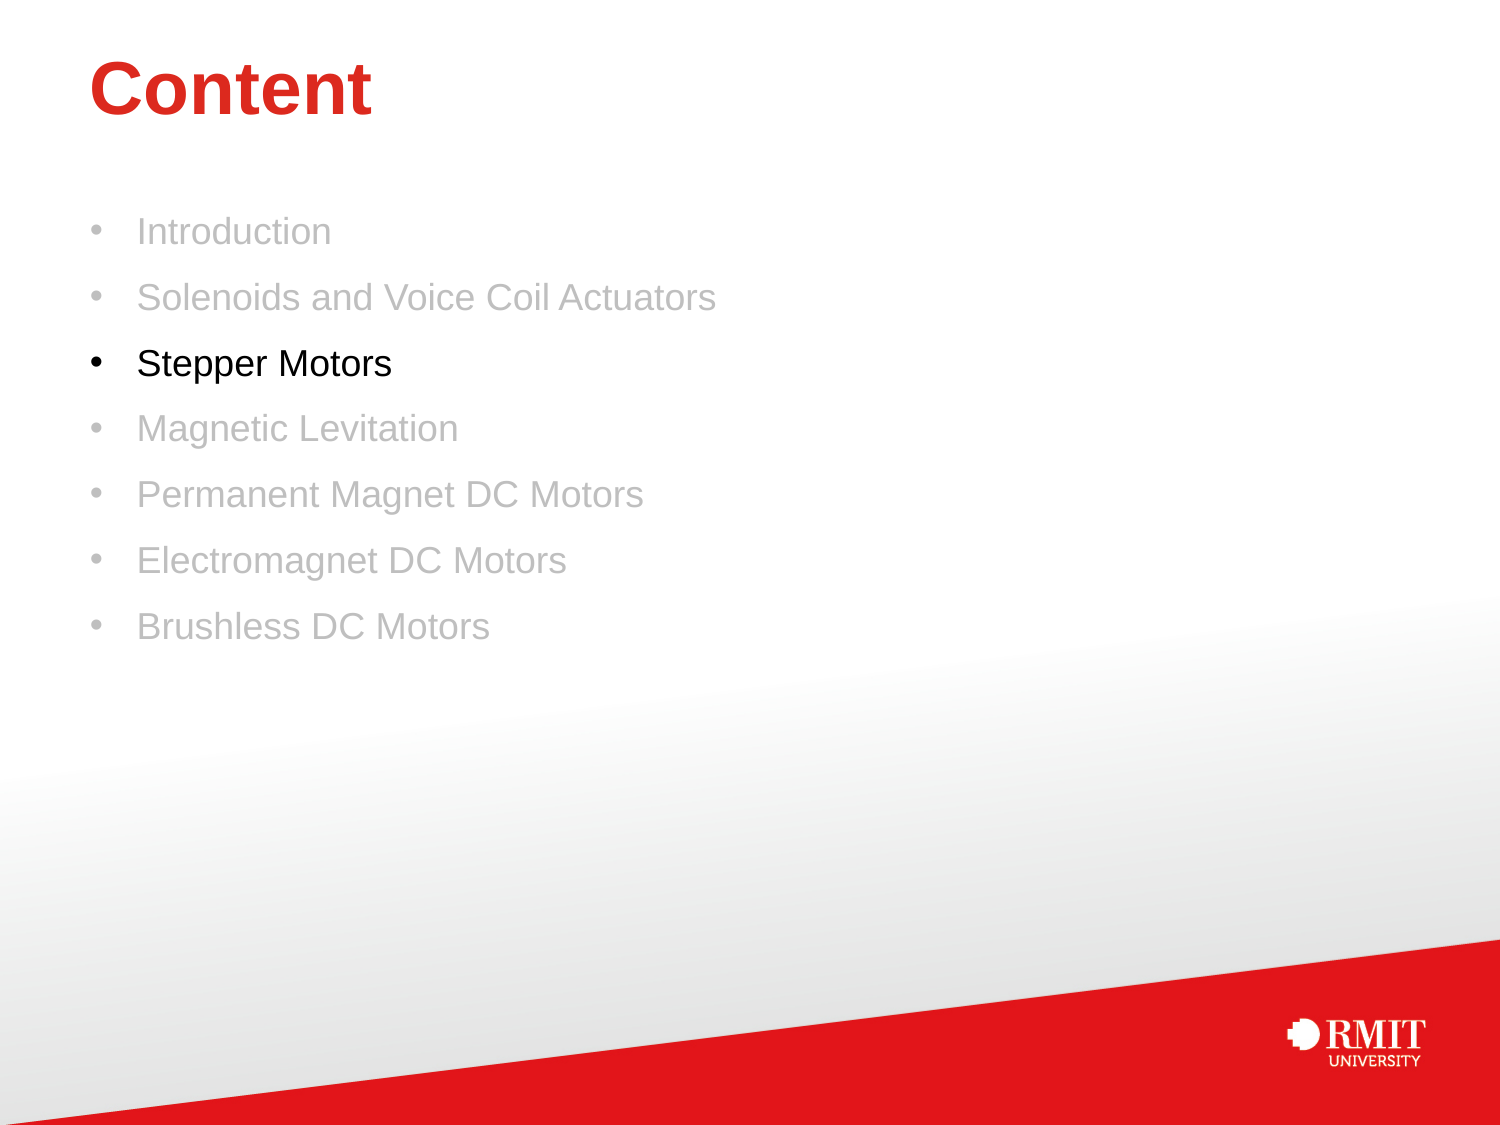

# Content
Introduction
Solenoids and Voice Coil Actuators
Stepper Motors
Magnetic Levitation
Permanent Magnet DC Motors
Electromagnet DC Motors
Brushless DC Motors